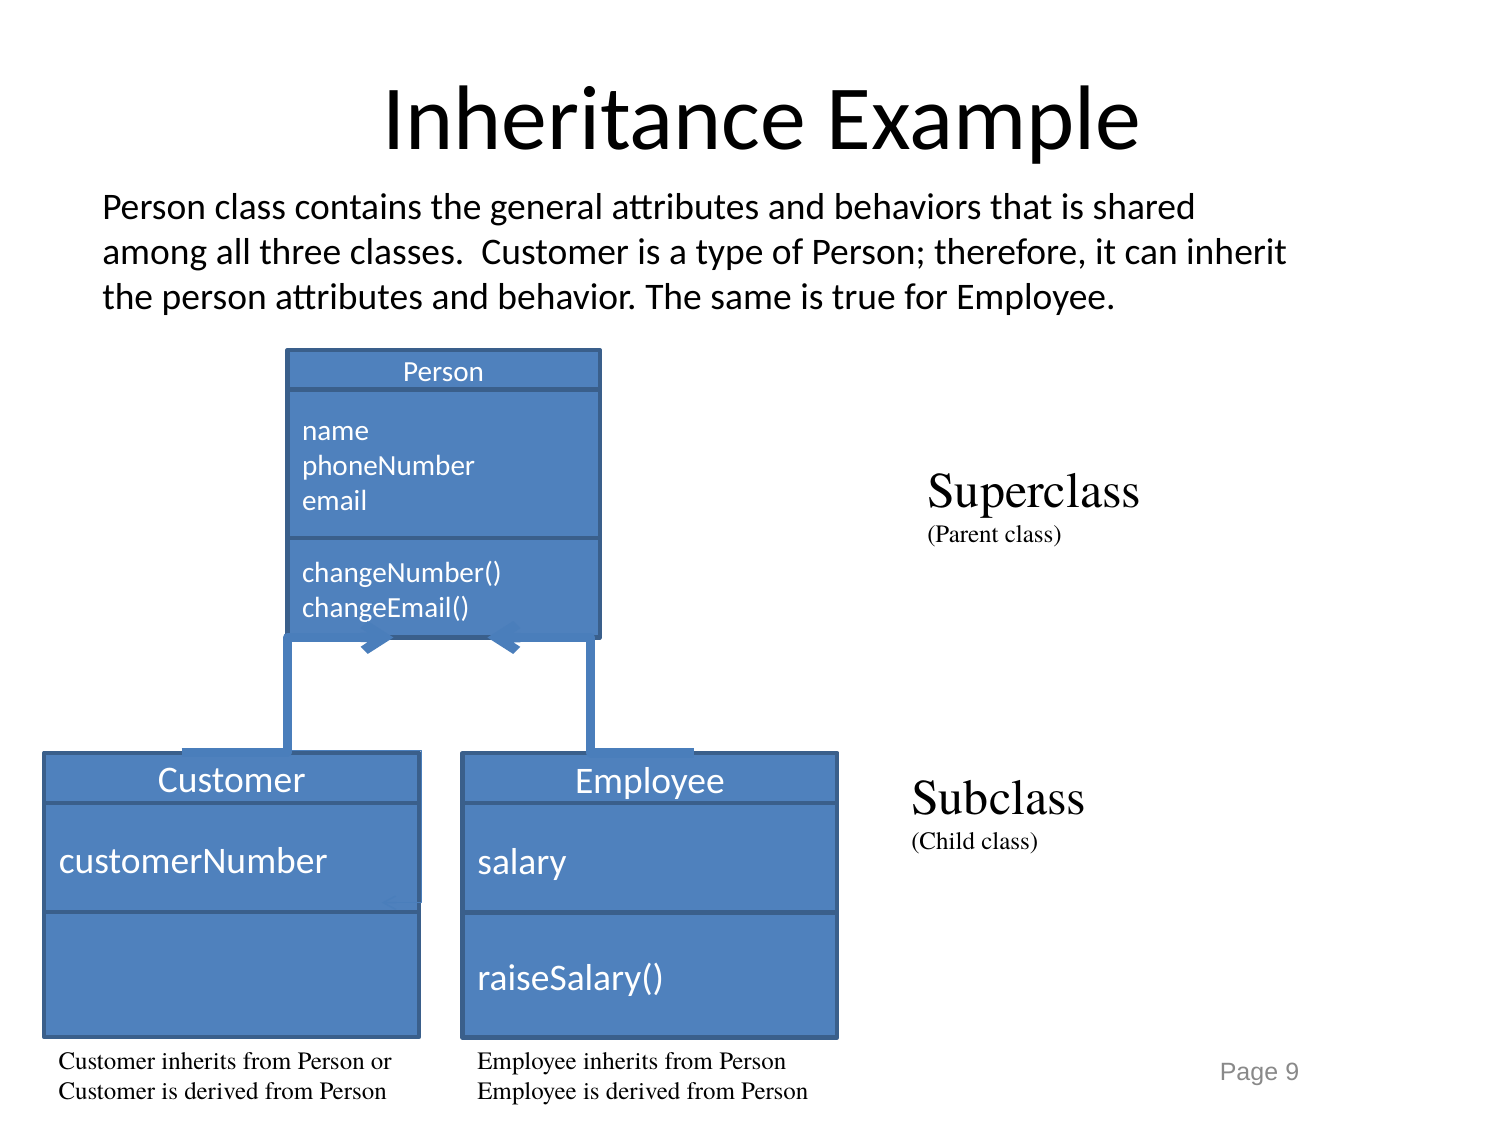

Inheritance Example
Person class contains the general attributes and behaviors that is shared among all three classes.  Customer is a type of Person; therefore, it can inherit the person attributes and behavior. The same is true for Employee.
Person
name
phoneNumber
email
changeNumber()
changeEmail()
Superclass
(Parent class)
Customer
Employee
Subclass
(Child class)
customerNumber
salary

raiseSalary()
Employee inherits from Person
Employee is derived from Person
Customer inherits from Person or Customer is derived from Person
Page 9